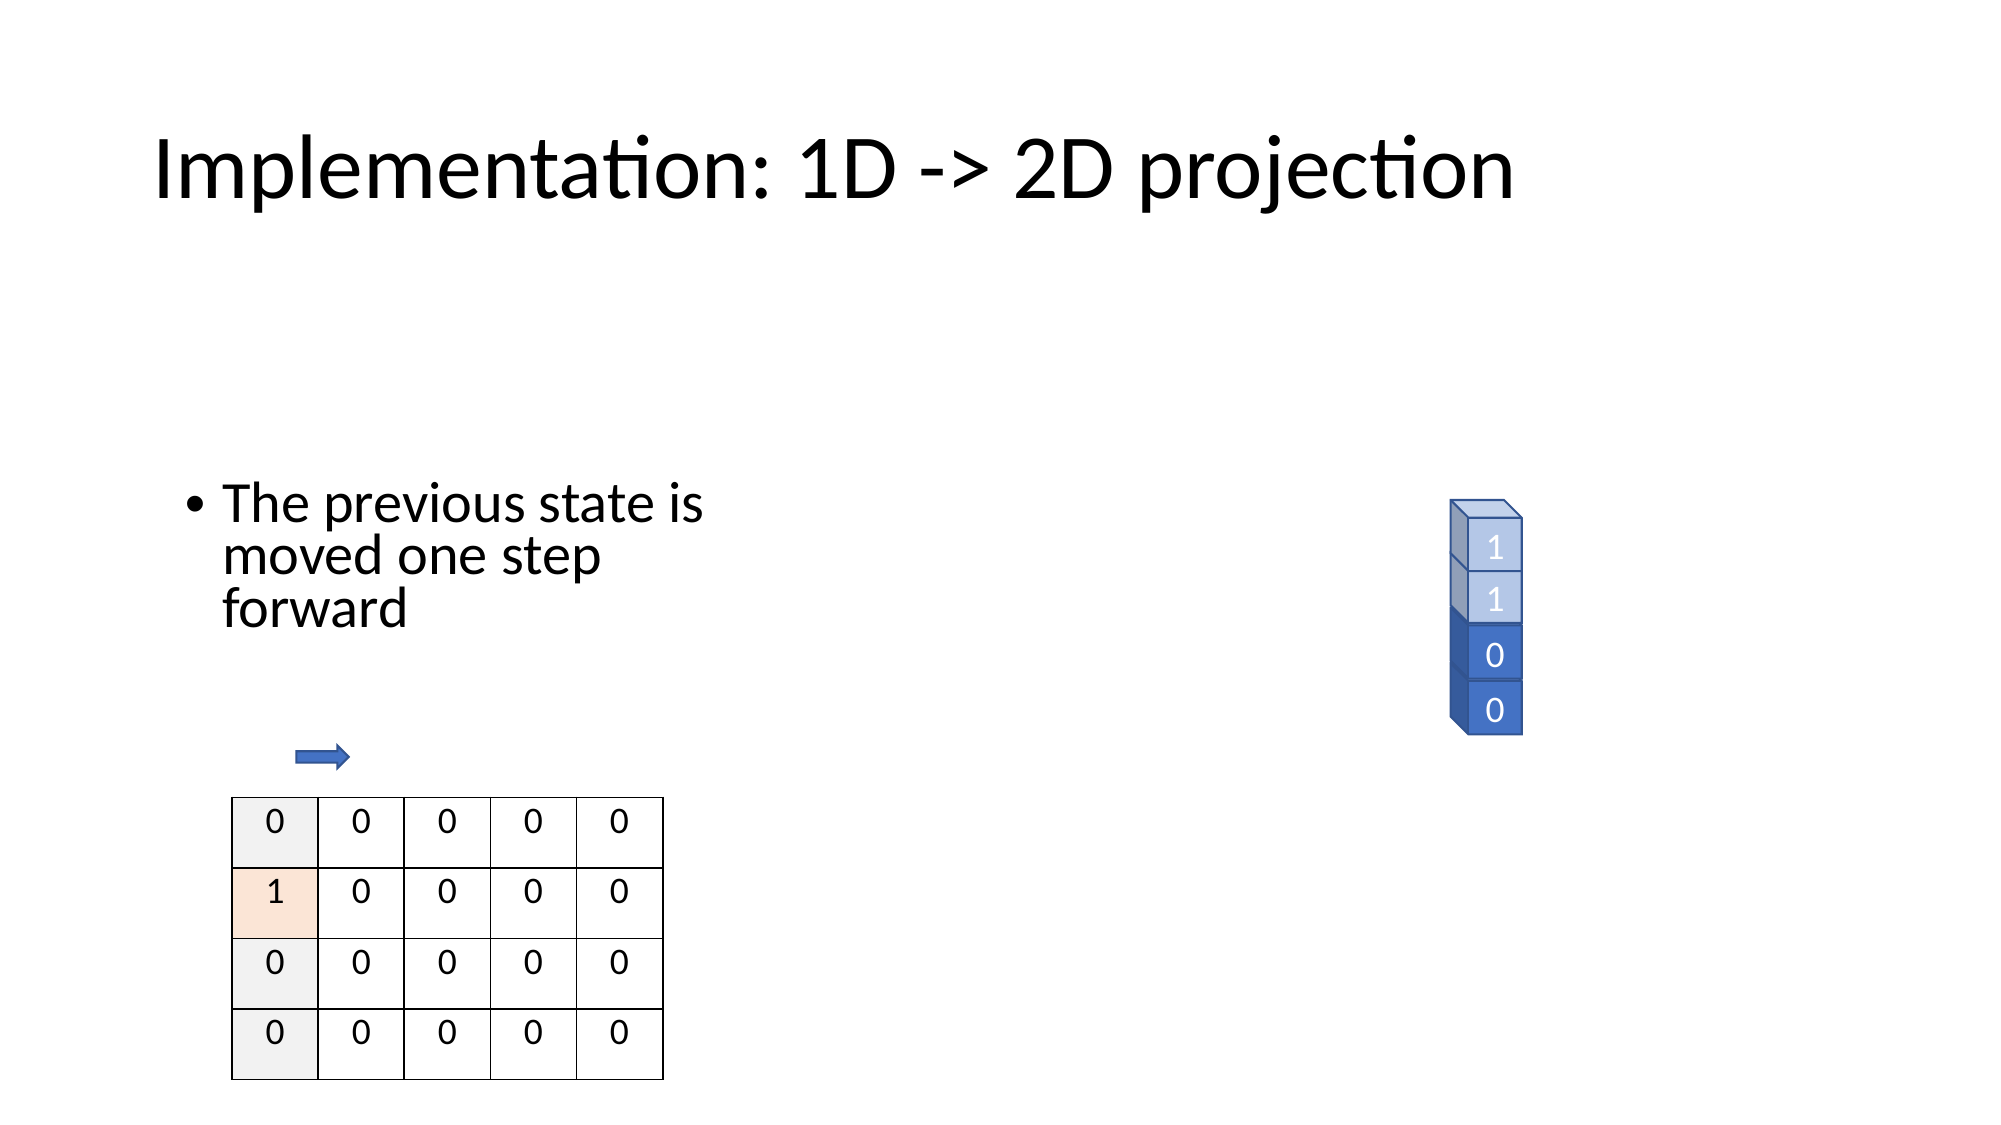

# Implementation: 1D -> 2D projection
The previous state is moved one step forward
1
1
0
0

| 0 | 0 | 0 | 0 | 0 |
| --- | --- | --- | --- | --- |
| 1 | 0 | 0 | 0 | 0 |
| 0 | 0 | 0 | 0 | 0 |
| 0 | 0 | 0 | 0 | 0 |